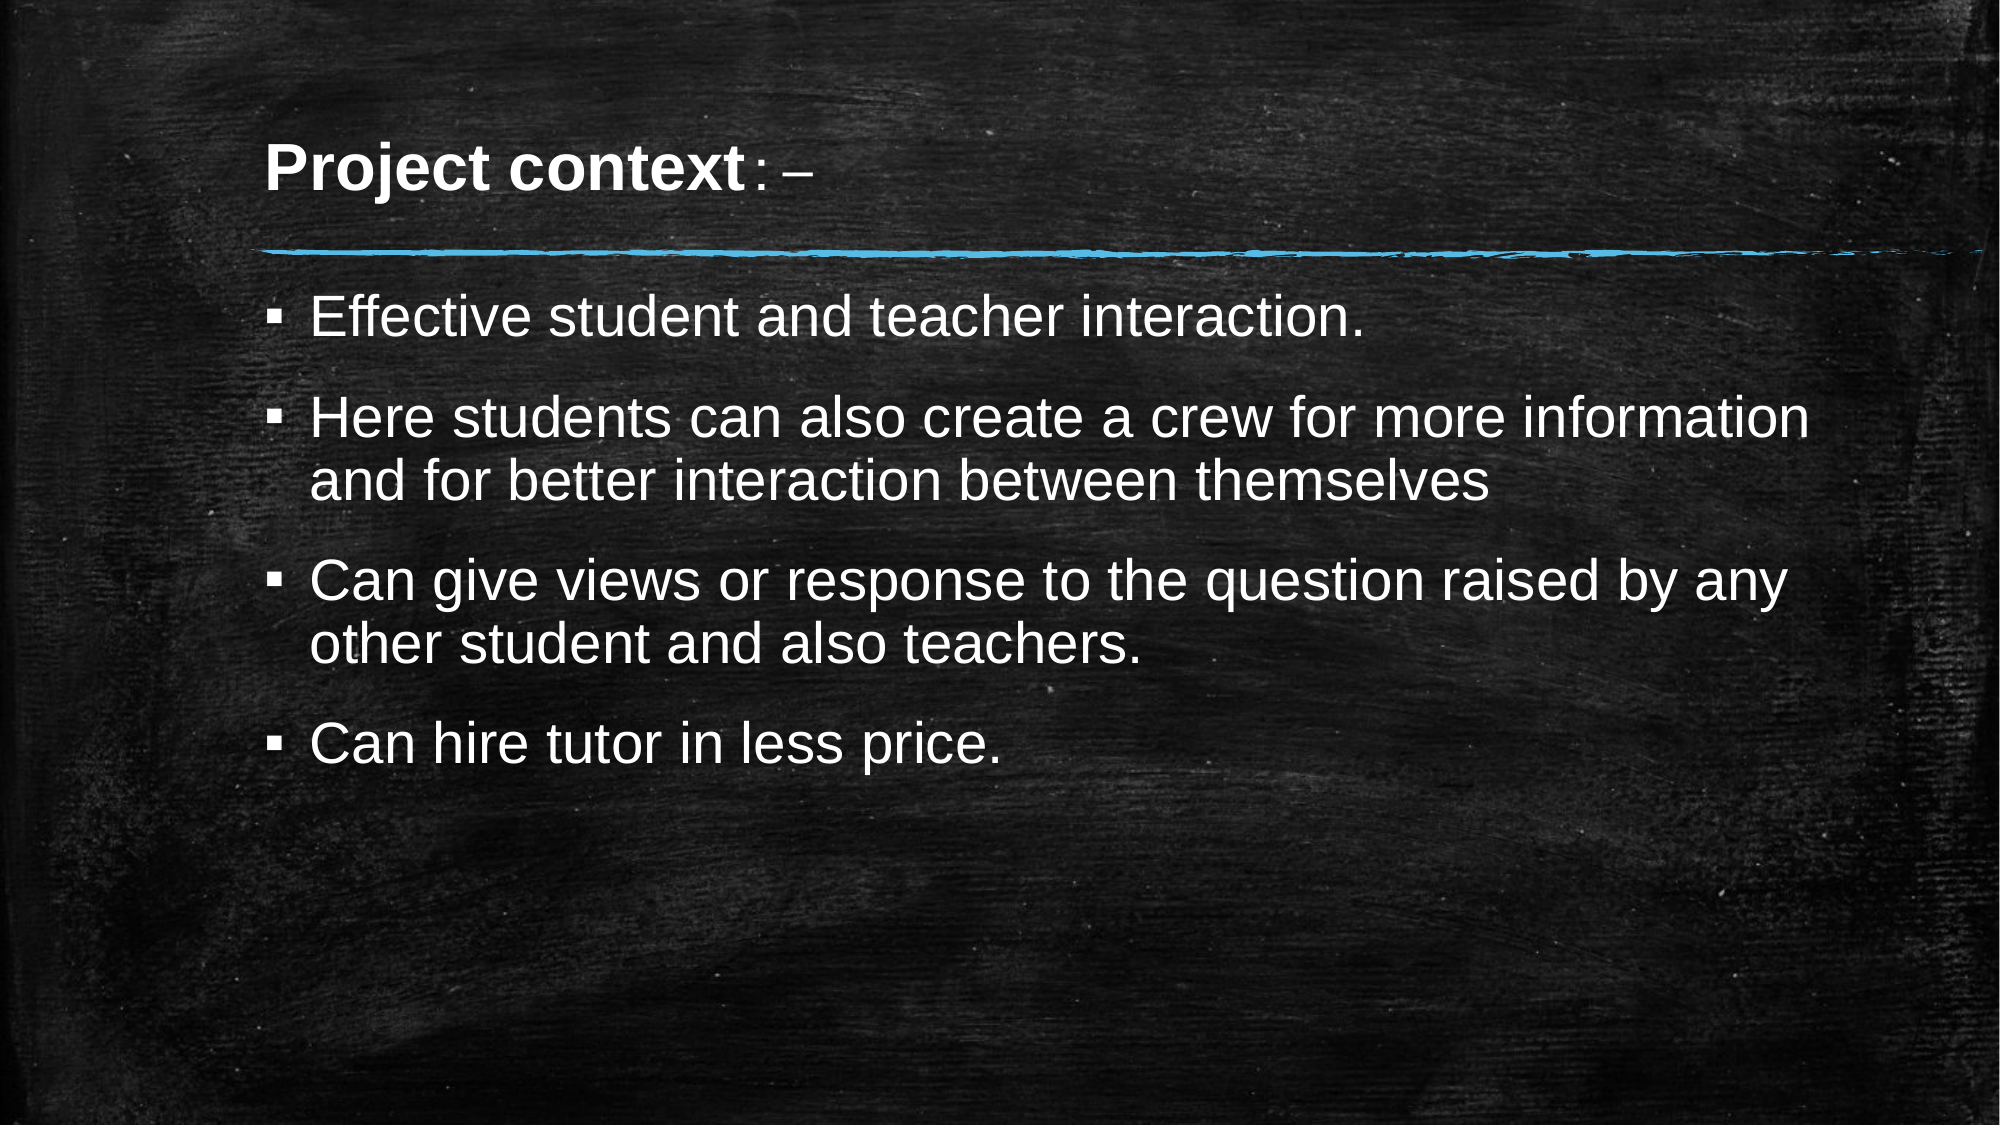

# Project context:-
Effective student and teacher interaction.
Here students can also create a crew for more information and for better interaction between themselves
Can give views or response to the question raised by any other student and also teachers.
Can hire tutor in less price.